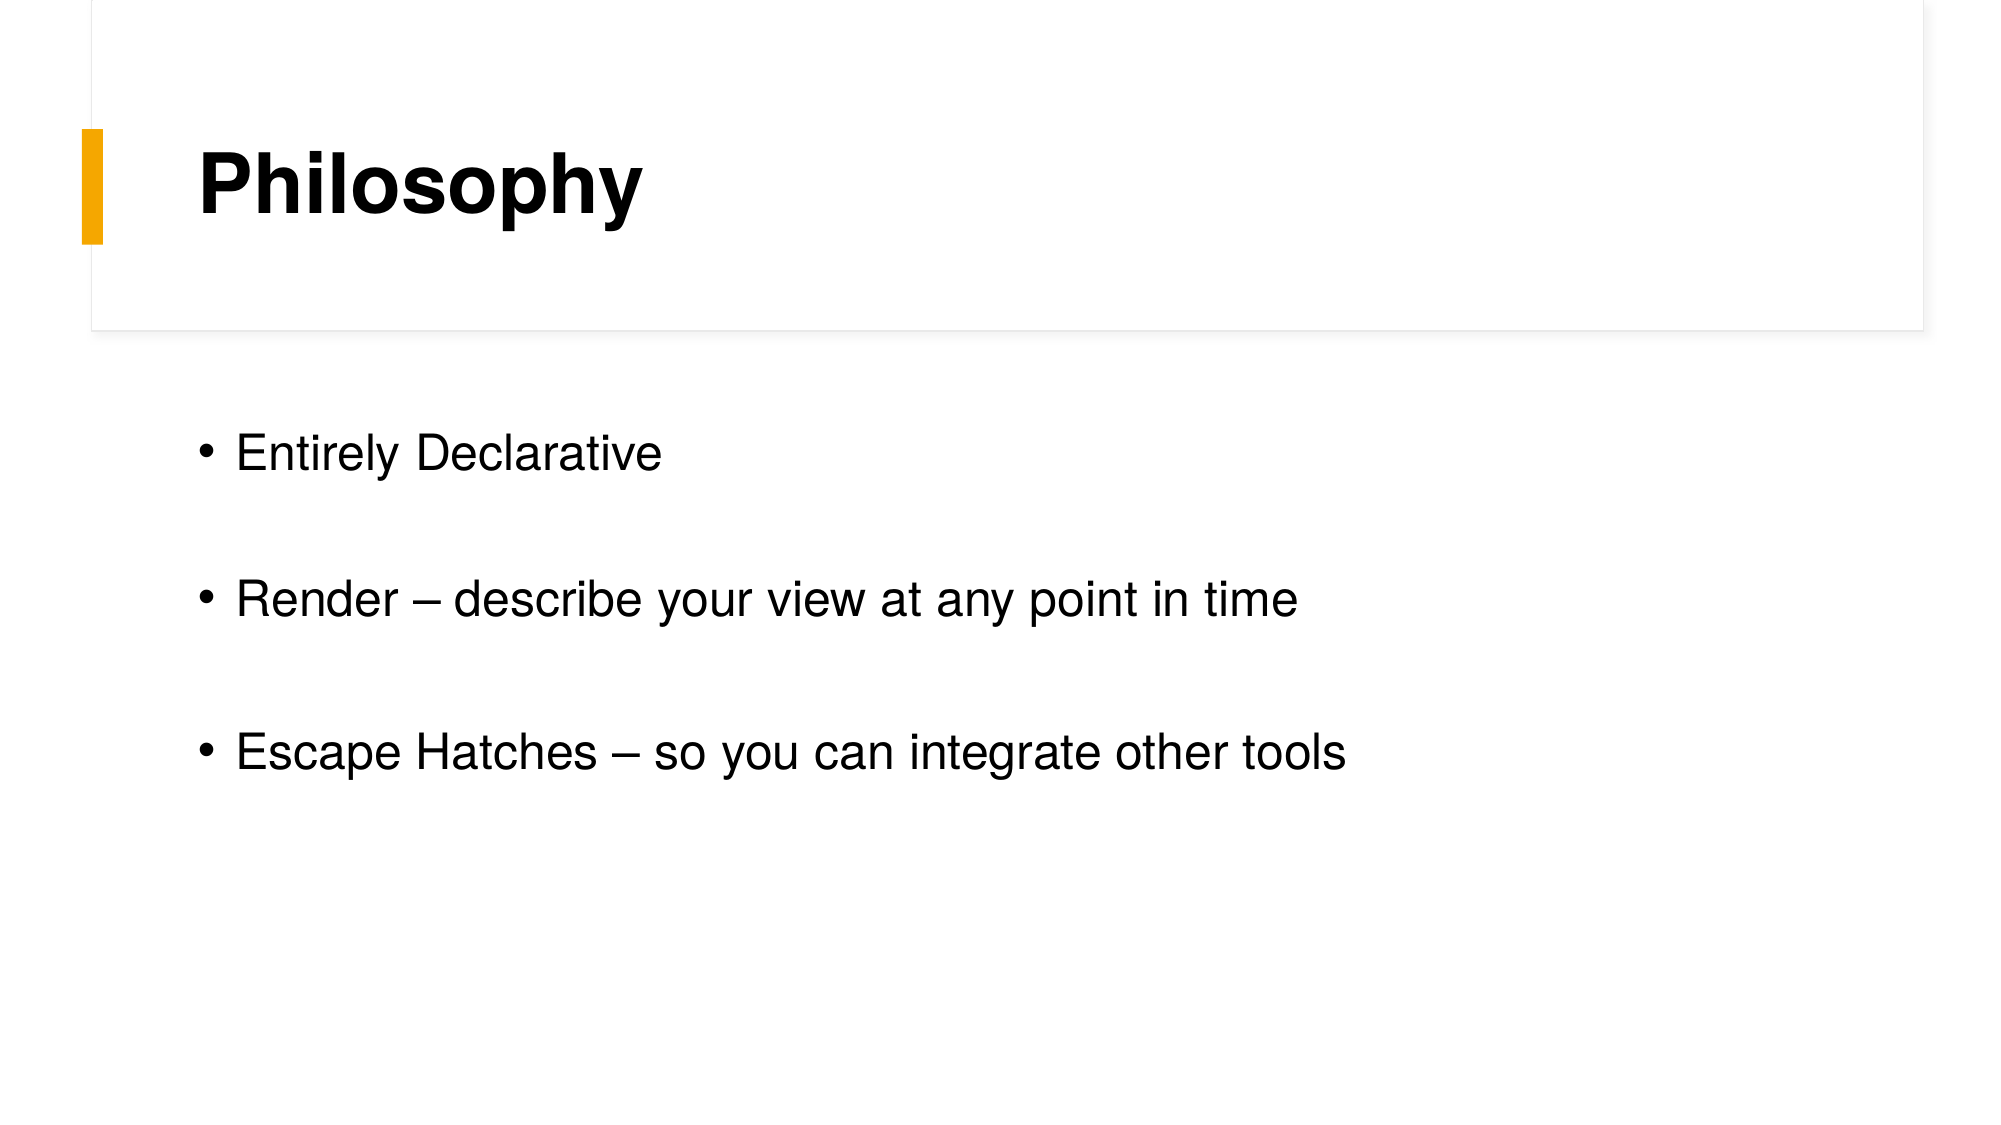

# Philosophy
Entirely Declarative
Render – describe your view at any point in time
Escape Hatches – so you can integrate other tools